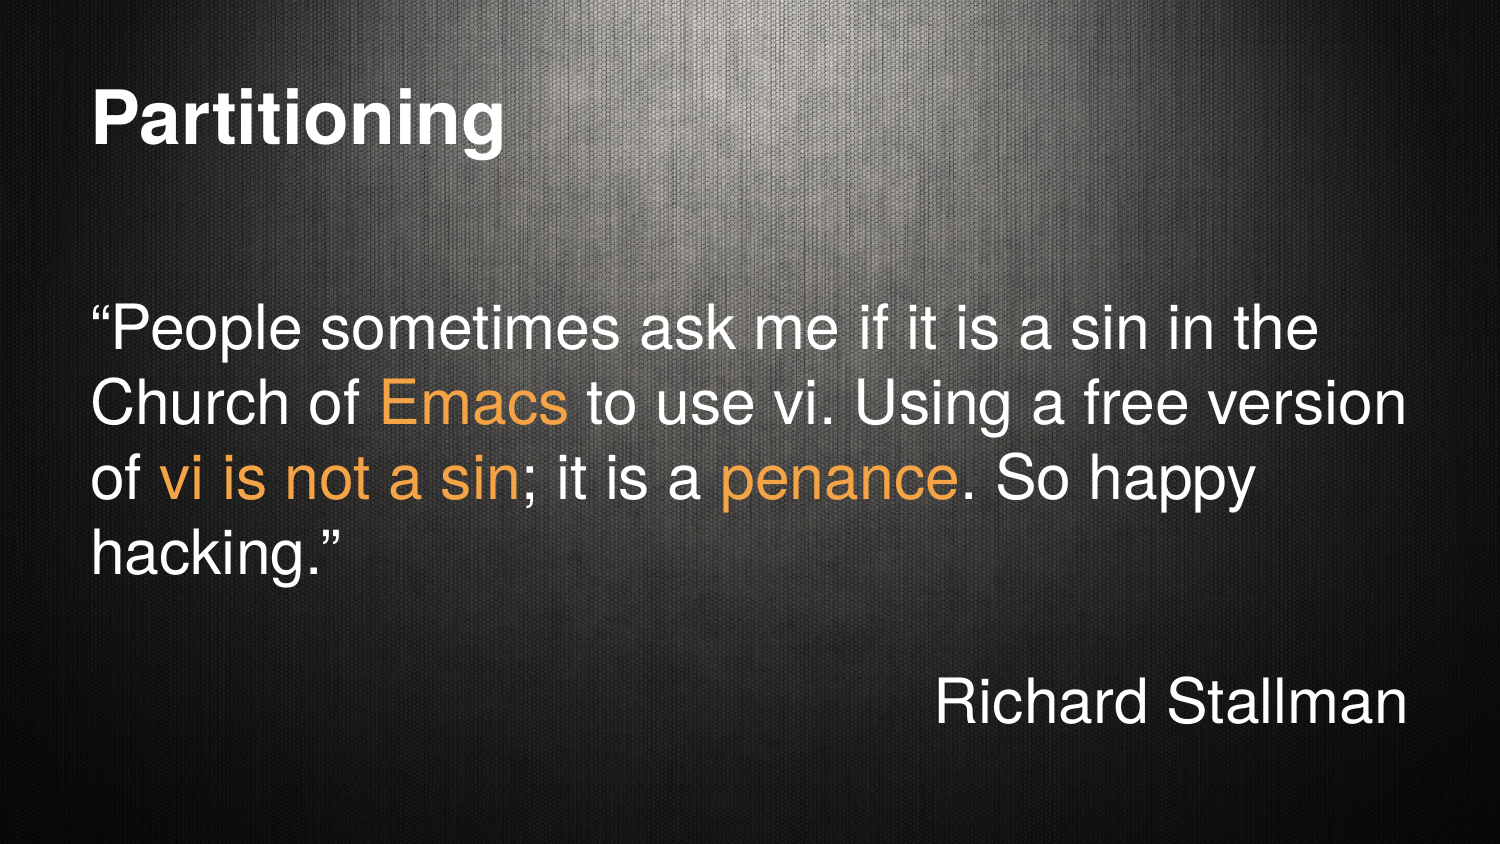

# Partitioning

“People sometimes ask me if it is a sin in the Church of Emacs to use vi. Using a free version of vi is not a sin; it is a penance. So happy hacking.”

Richard Stallman